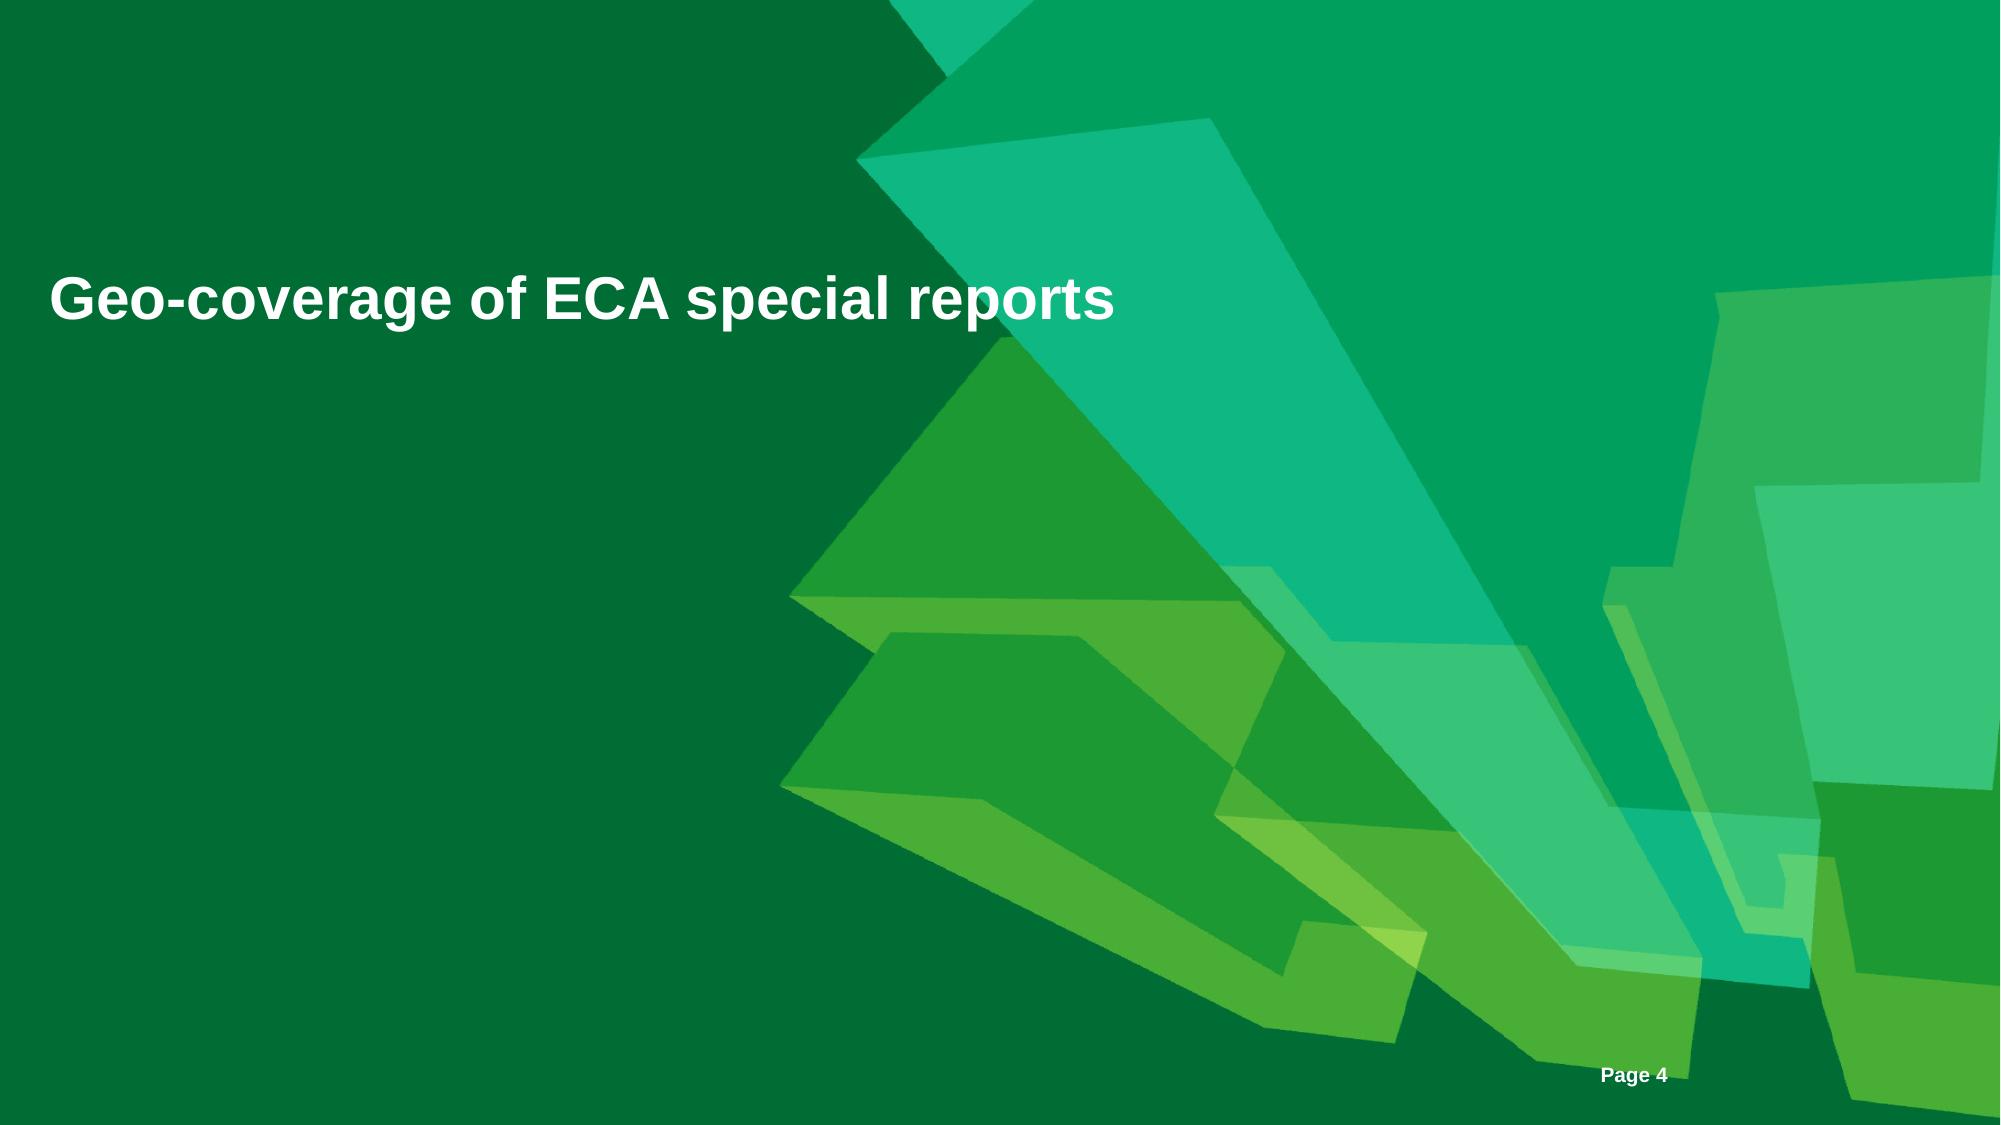

Geo-coverage of ECA special reports
Page 4